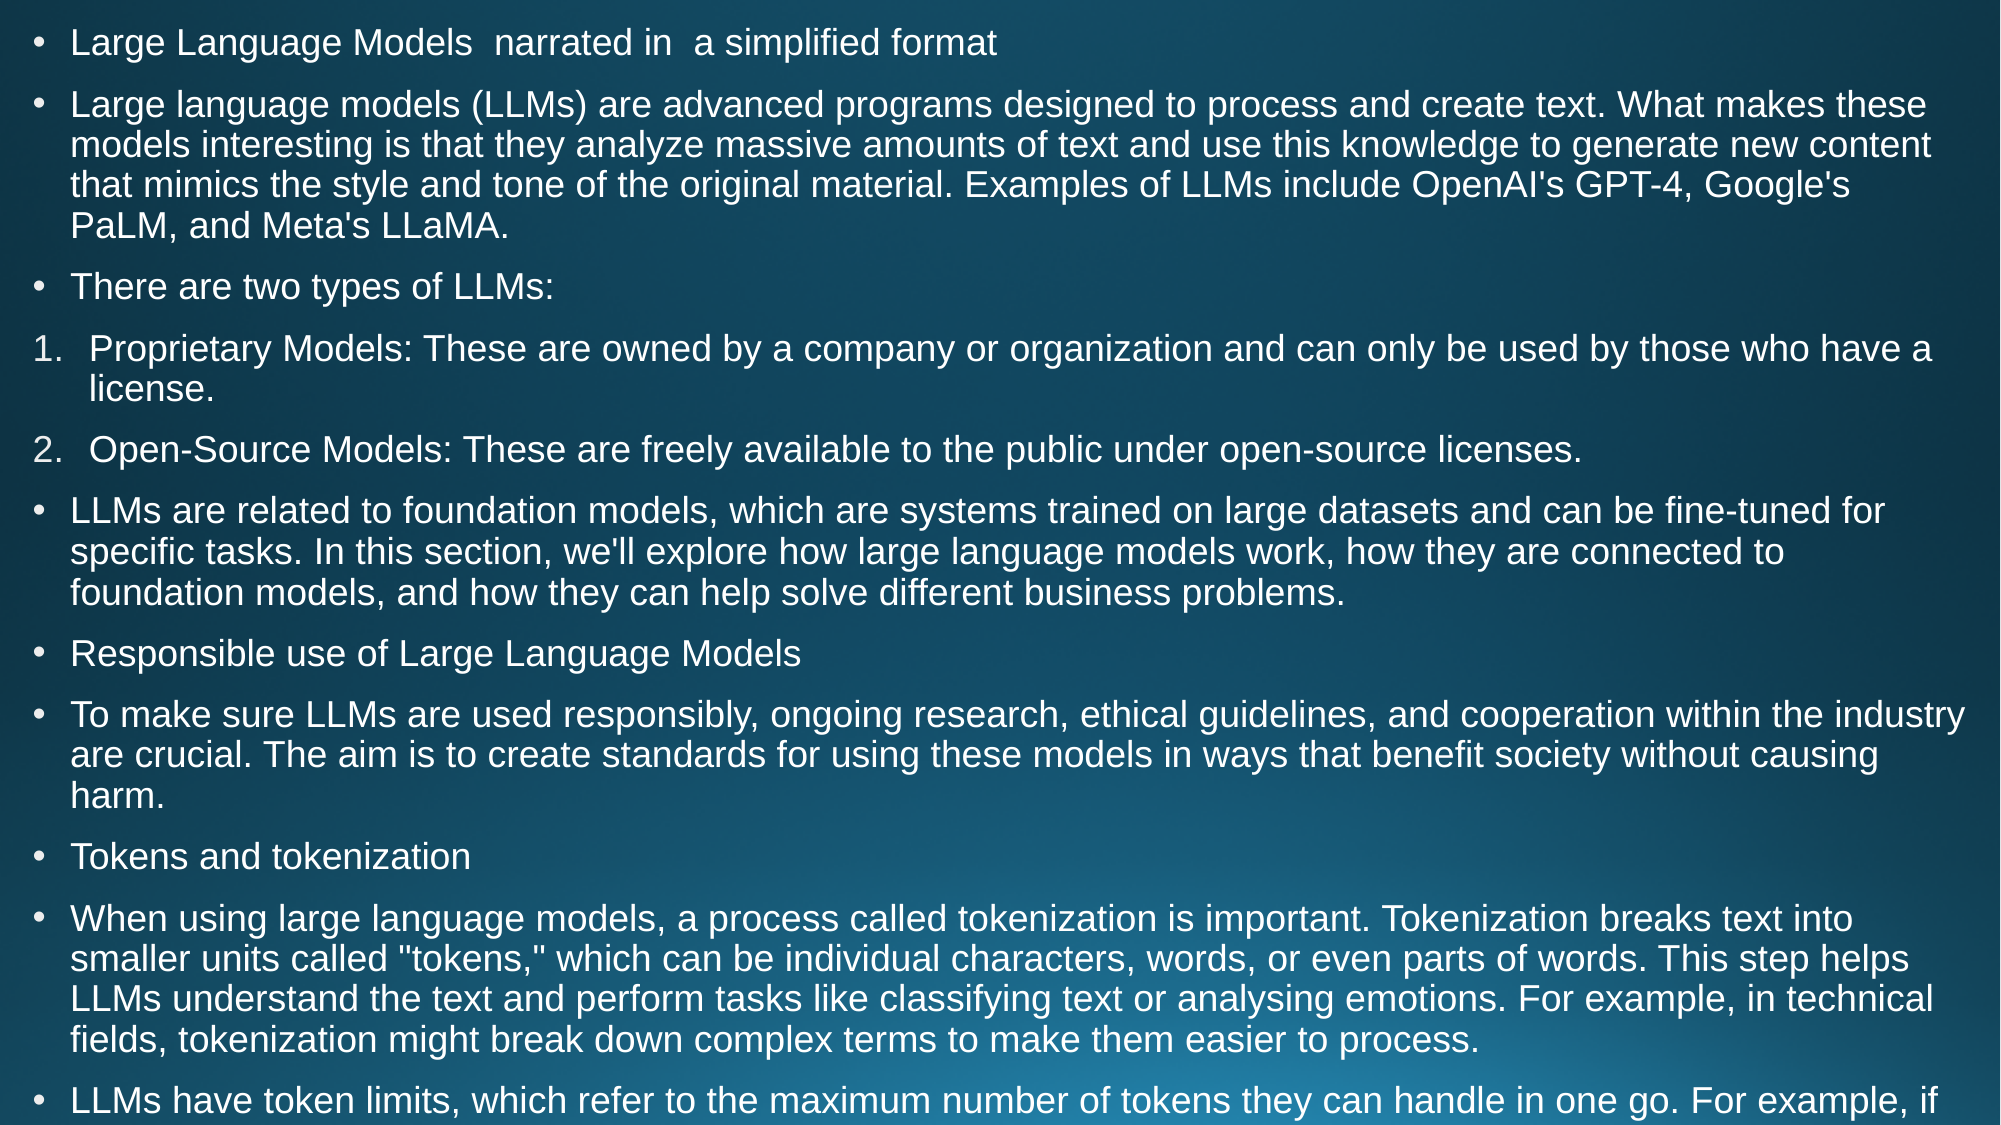

Large Language Models  narrated in  a simplified format
Large language models (LLMs) are advanced programs designed to process and create text. What makes these models interesting is that they analyze massive amounts of text and use this knowledge to generate new content that mimics the style and tone of the original material. Examples of LLMs include OpenAI's GPT-4, Google's PaLM, and Meta's LLaMA.
There are two types of LLMs:
Proprietary Models: These are owned by a company or organization and can only be used by those who have a license.
Open-Source Models: These are freely available to the public under open-source licenses.
LLMs are related to foundation models, which are systems trained on large datasets and can be fine-tuned for specific tasks. In this section, we'll explore how large language models work, how they are connected to foundation models, and how they can help solve different business problems.
Responsible use of Large Language Models
To make sure LLMs are used responsibly, ongoing research, ethical guidelines, and cooperation within the industry are crucial. The aim is to create standards for using these models in ways that benefit society without causing harm.
Tokens and tokenization
When using large language models, a process called tokenization is important. Tokenization breaks text into smaller units called "tokens," which can be individual characters, words, or even parts of words. This step helps LLMs understand the text and perform tasks like classifying text or analysing emotions. For example, in technical fields, tokenization might break down complex terms to make them easier to process.
LLMs have token limits, which refer to the maximum number of tokens they can handle in one go. For example, if a model has a token limit of 2500, it will only process that number of tokens. If you want to generate a long document, the token limit will restrict how much text can be created at once.